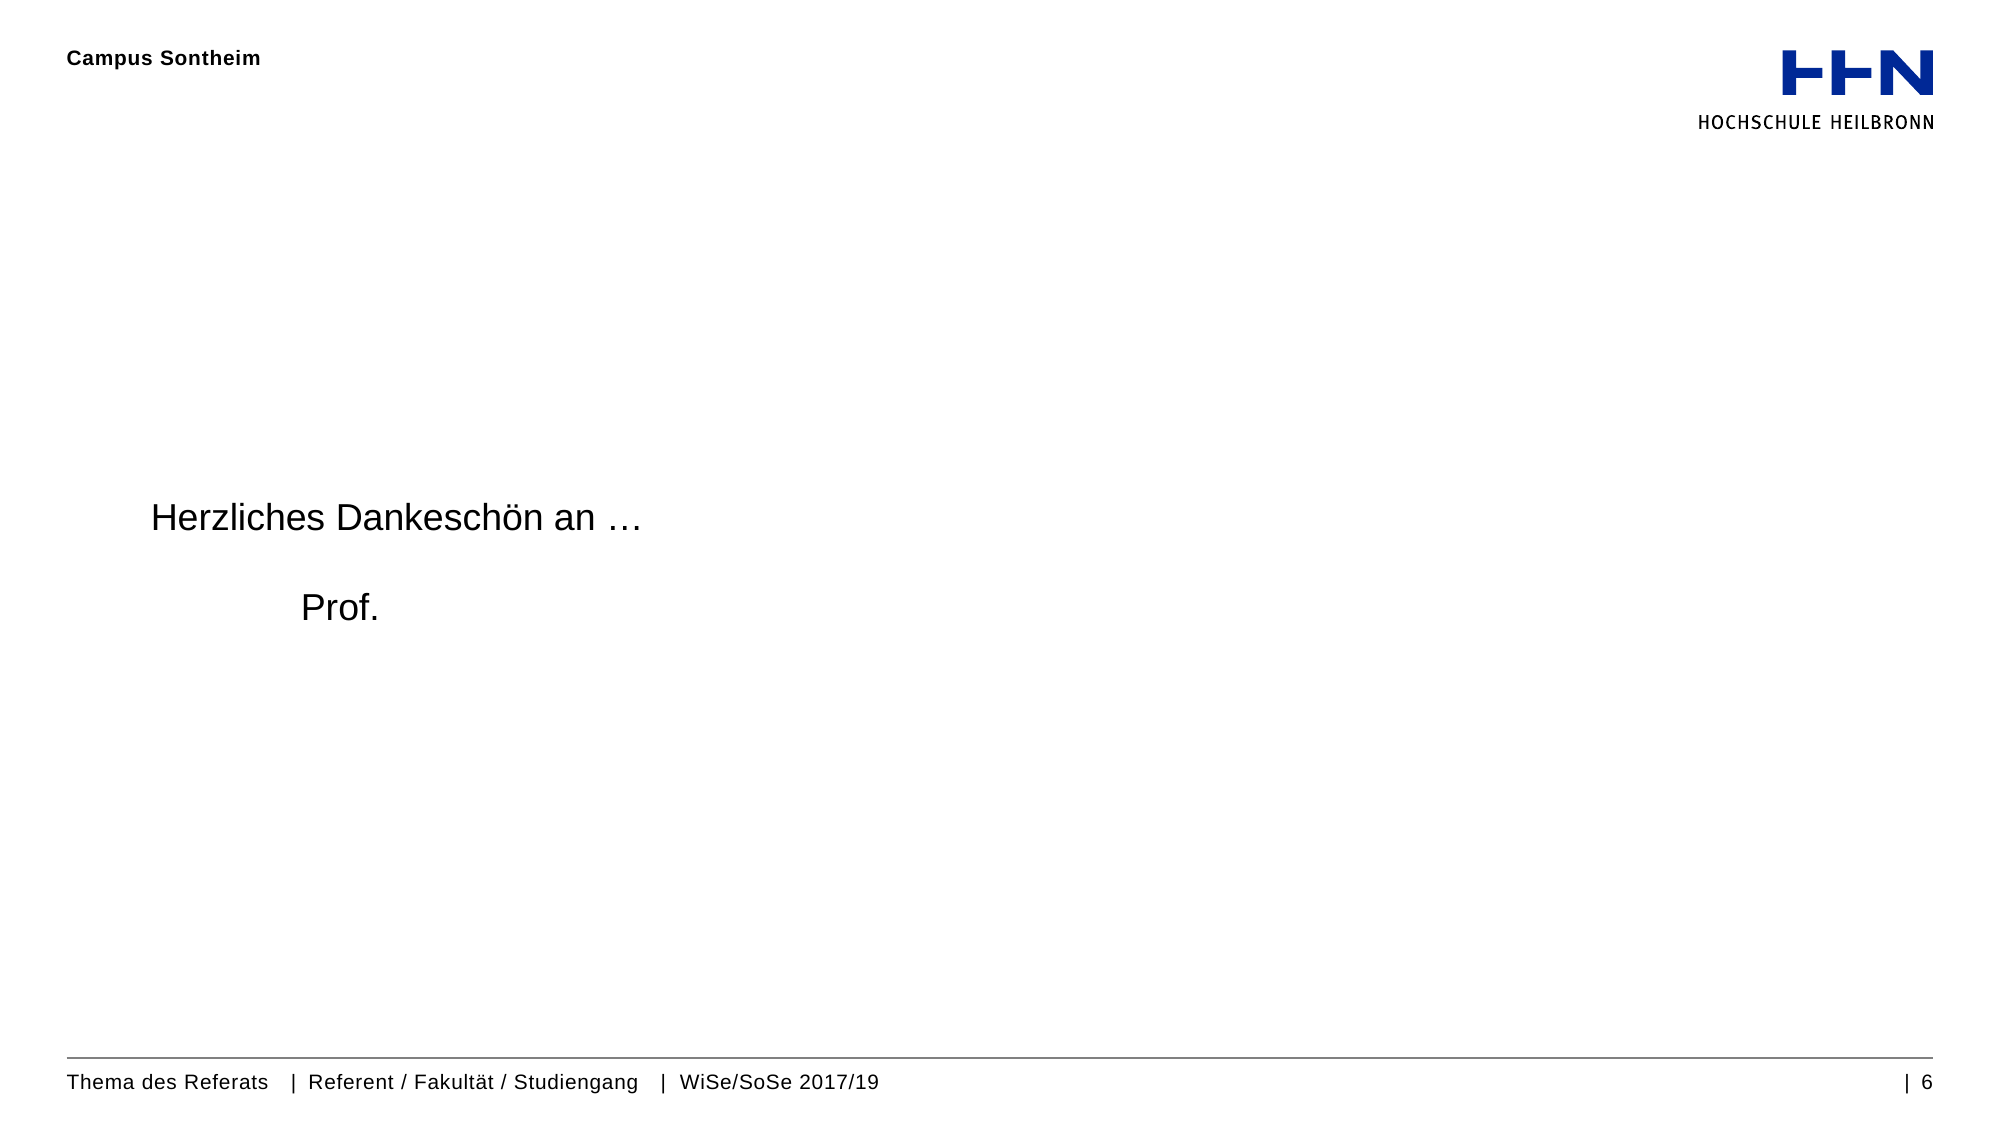

Campus Sontheim
Herzliches Dankeschön an …

	Prof.
Thema des Referats | Referent / Fakultät / Studiengang |  WiSe/SoSe 2017/19
|  6